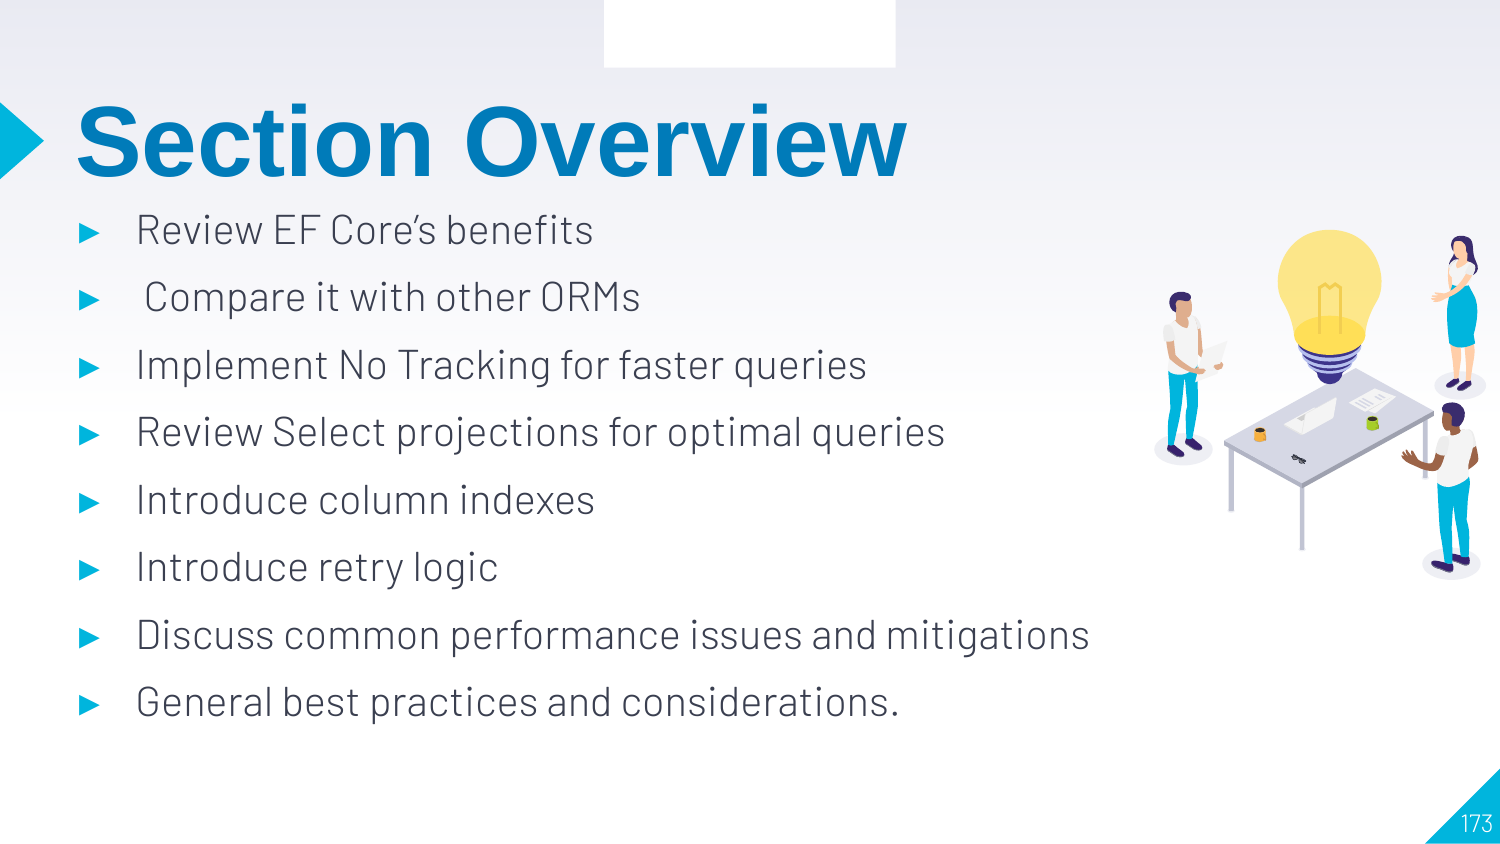

Section Overview

# Section Overview
Review EF Core’s benefits
 Compare it with other ORMs
Implement No Tracking for faster queries
Review Select projections for optimal queries
Introduce column indexes
Introduce retry logic
Discuss common performance issues and mitigations
General best practices and considerations.

173